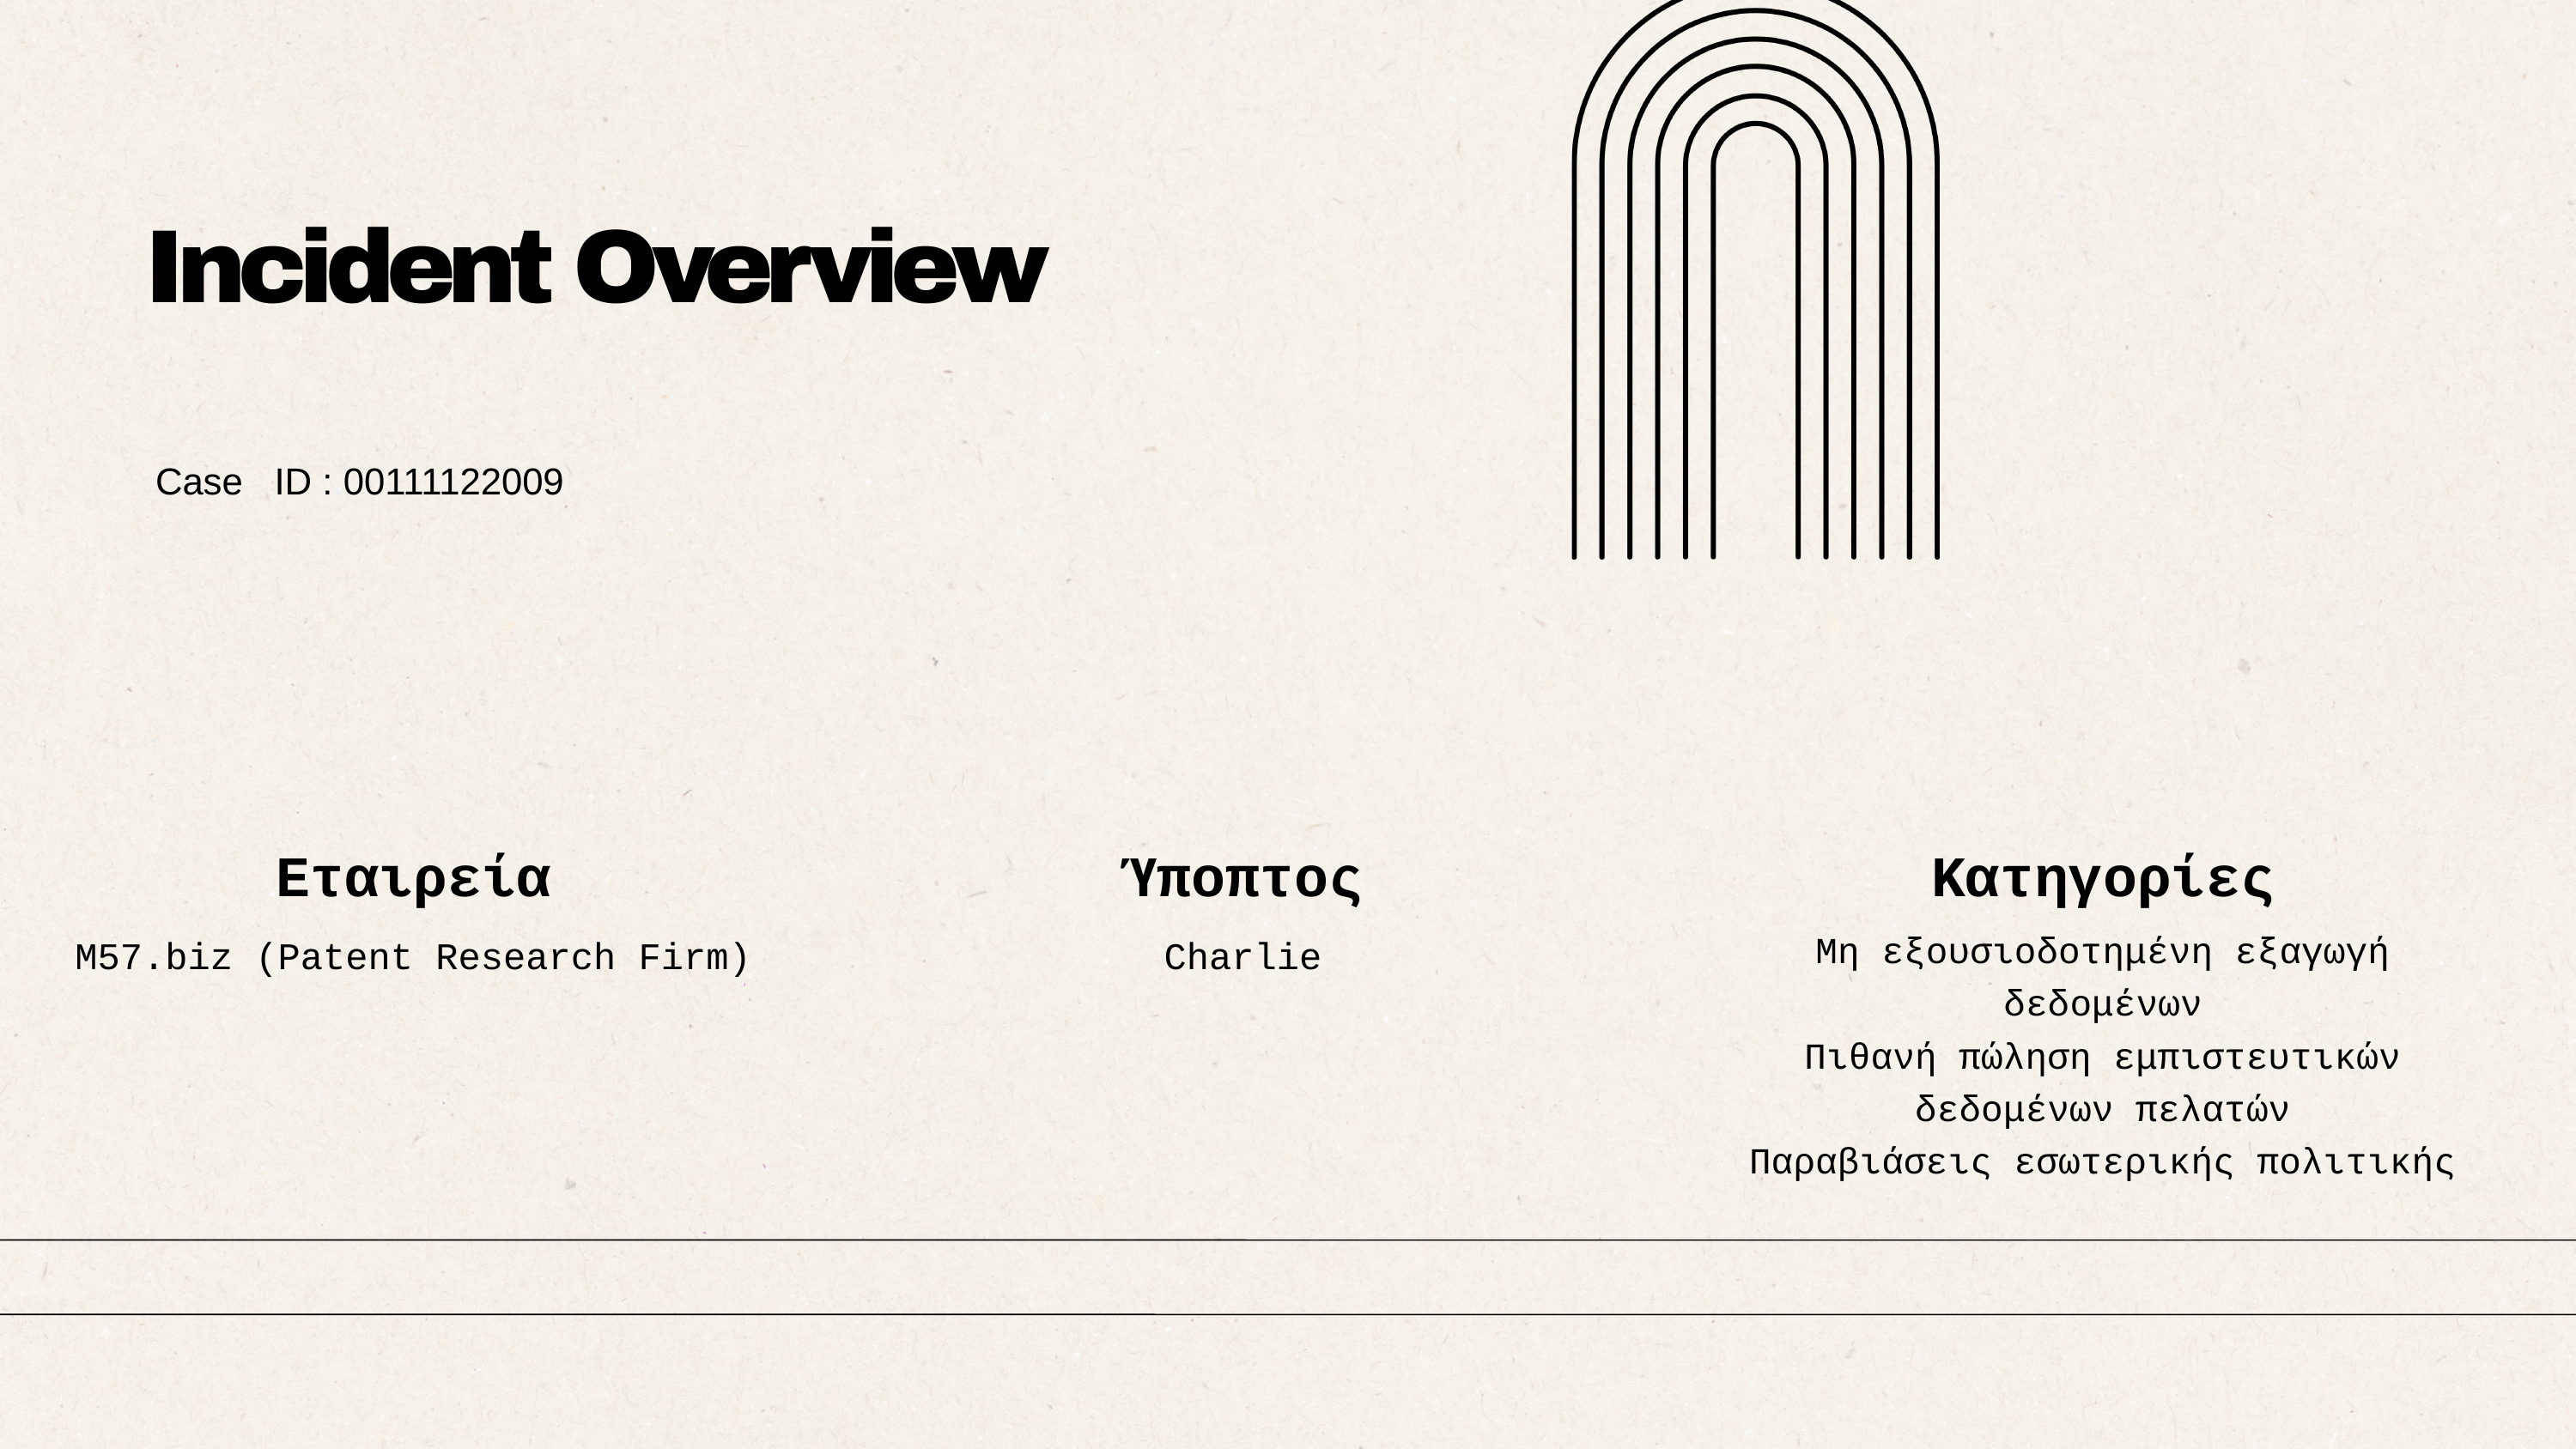

Incident Overview
 Case   ID : 00111122009
Εταιρεία
Κατηγορίες
Ύποπτος
Μη εξουσιοδοτημένη εξαγωγή δεδομένων
Πιθανή πώληση εμπιστευτικών δεδομένων πελατών
Παραβιάσεις εσωτερικής πολιτικής

M57.biz (Patent Research Firm)
Charlie